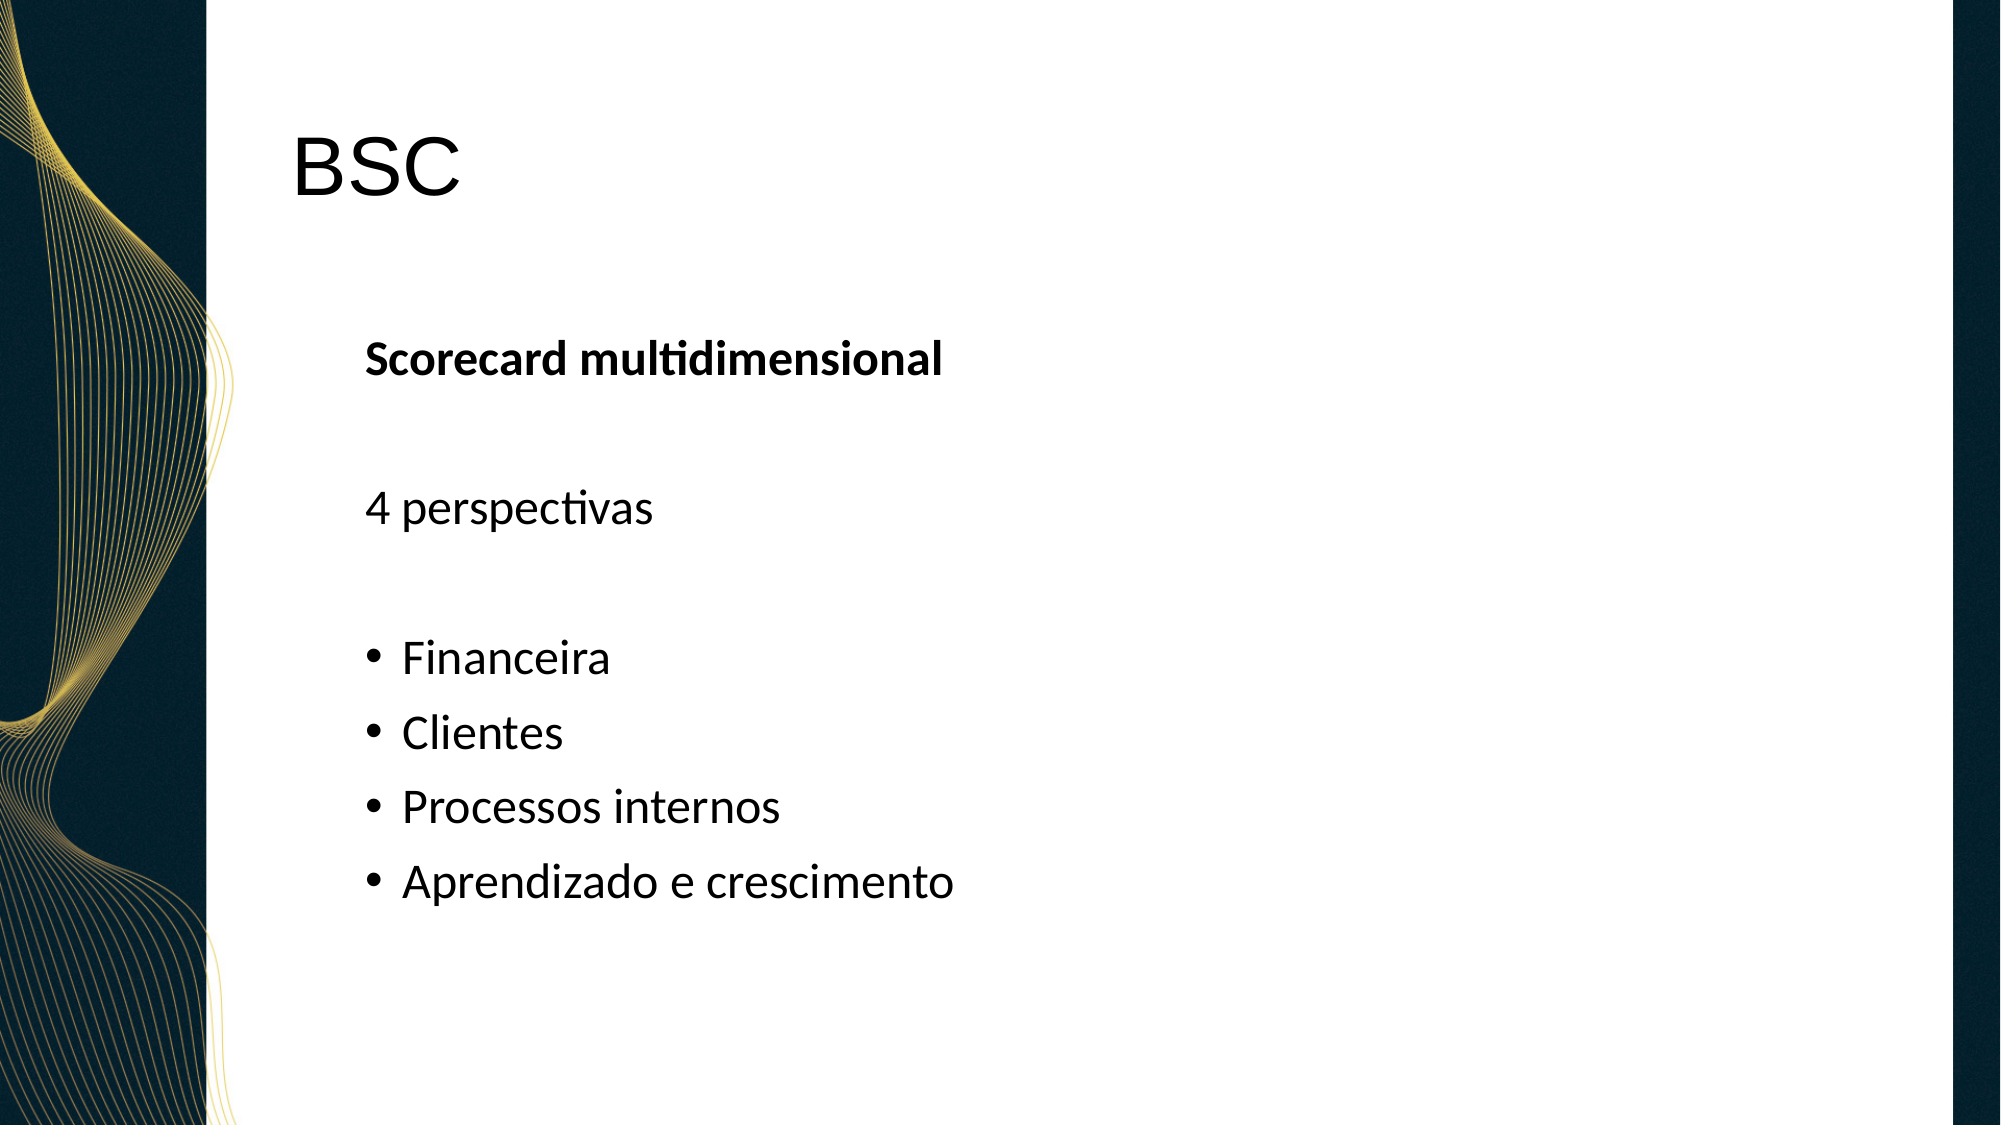

# BSC

Scorecard multidimensional

4 perspectivas

Financeira
Clientes
Processos internos
Aprendizado e crescimento